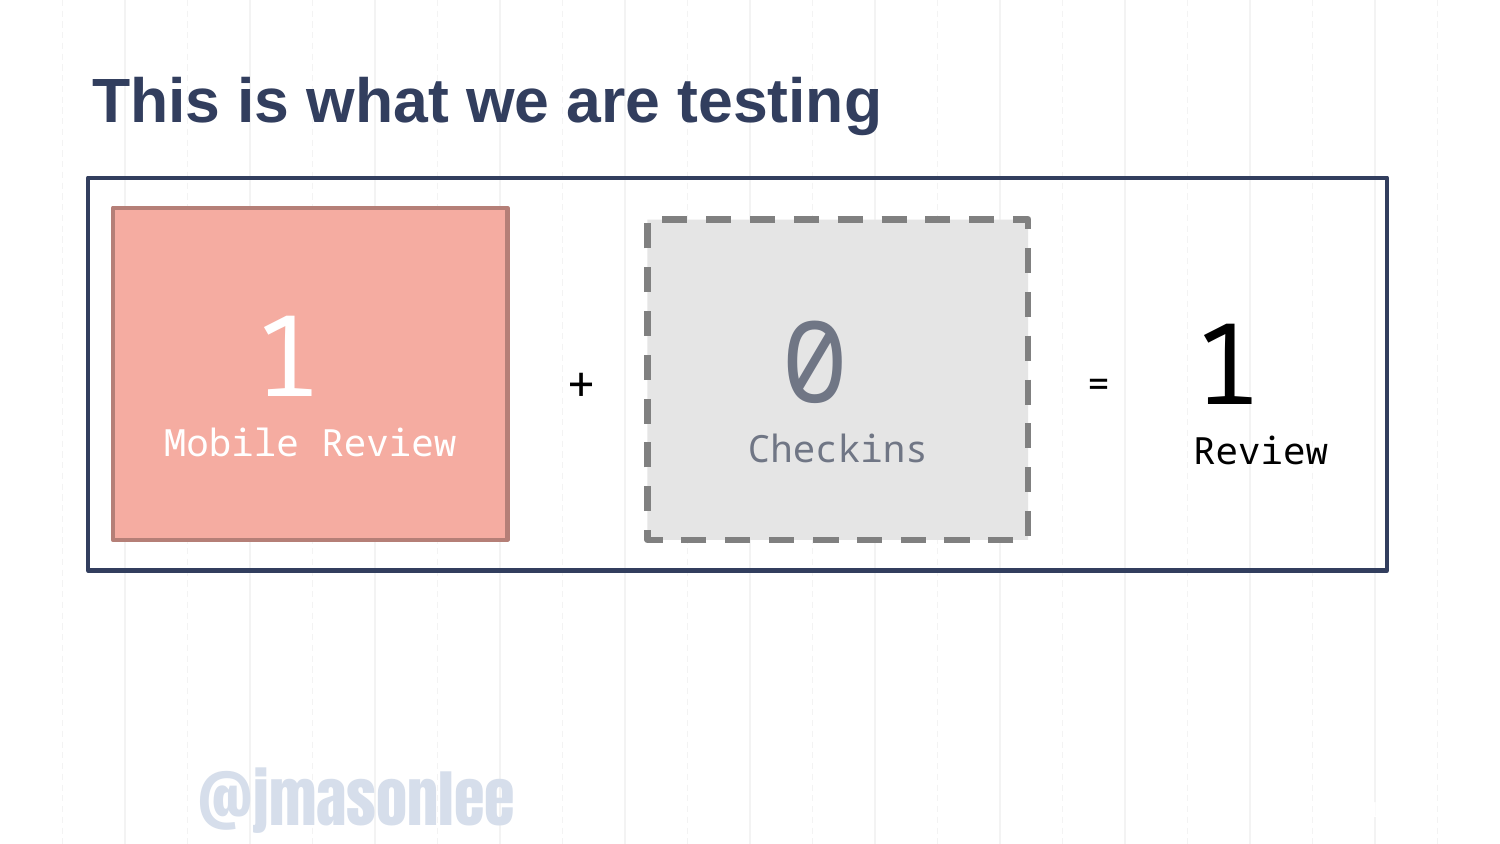

# This is what we are testing

1
Mobile Review
0
Checkins
1
Review
+
=
@jmasonlee
147